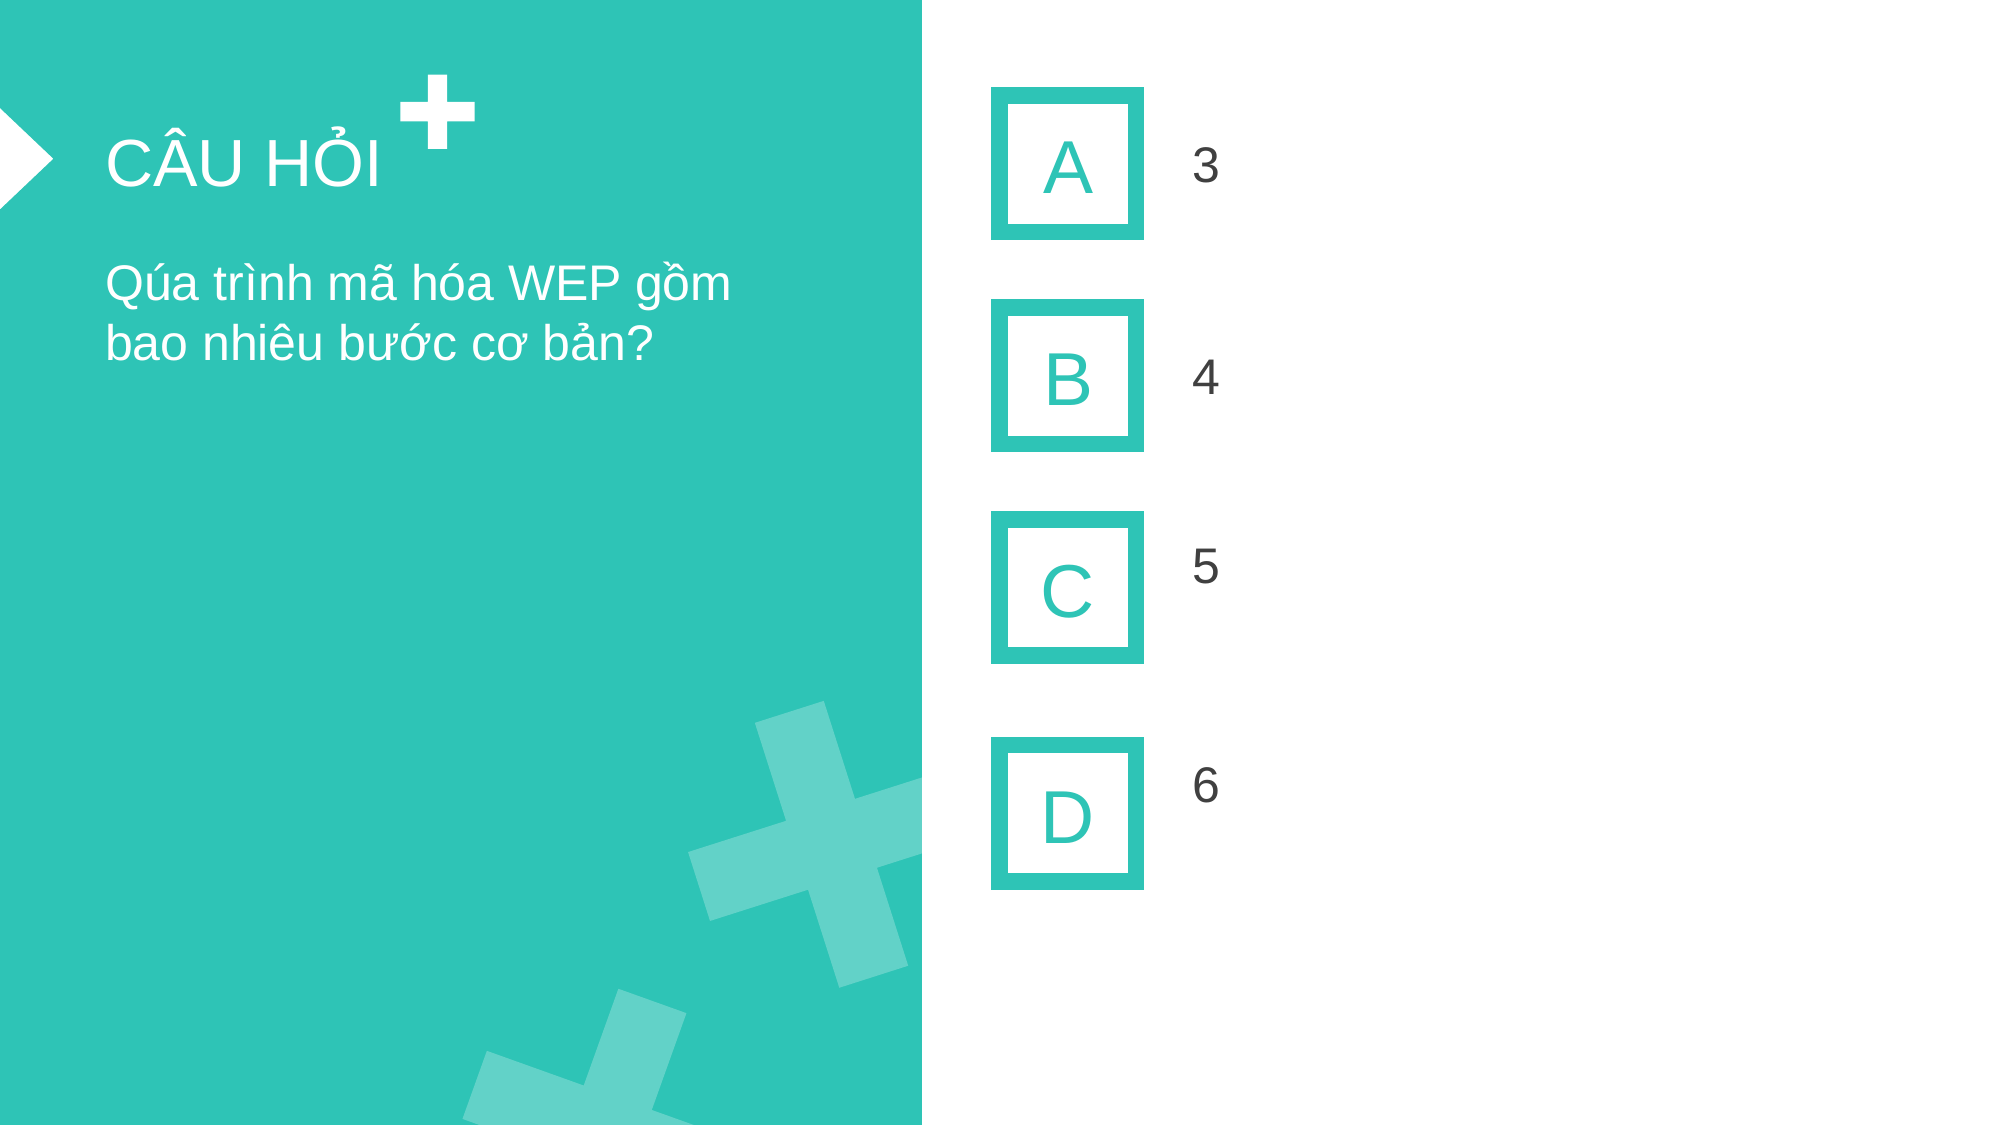

A
3
CÂU HỎI
Qúa trình mã hóa WEP gồm bao nhiêu bước cơ bản?
B
4
C
5

D
6